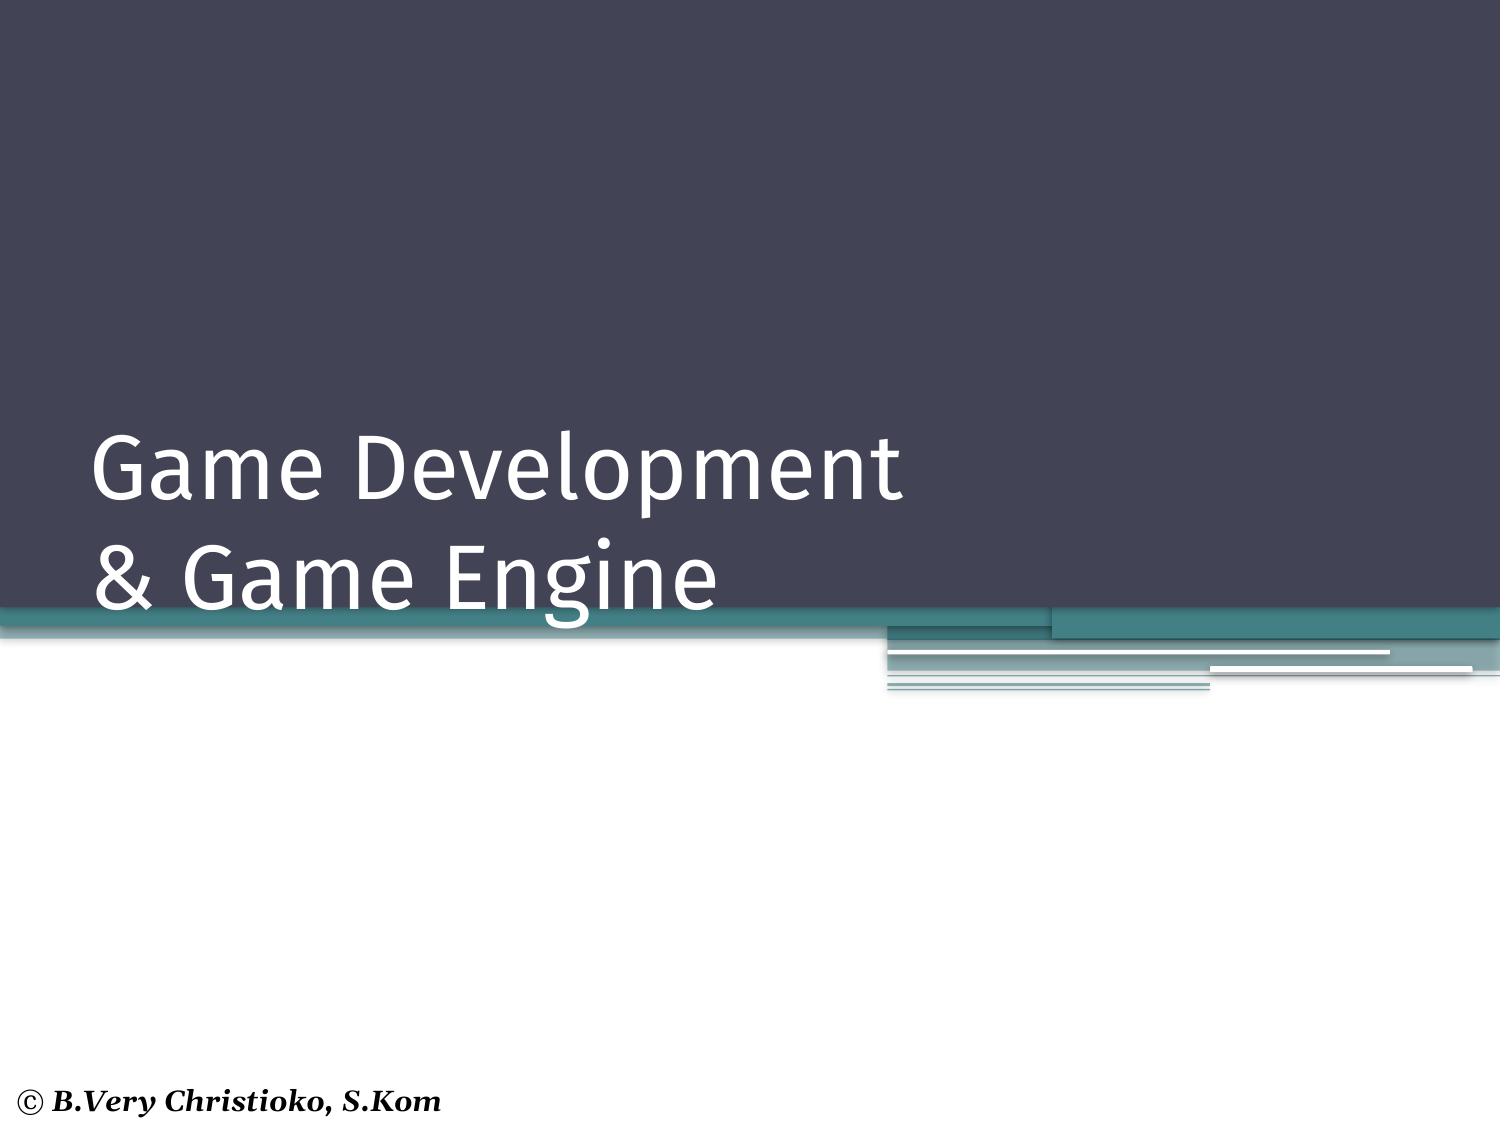

# Game Development & Game Engine

© B.Very Christioko, S.Kom